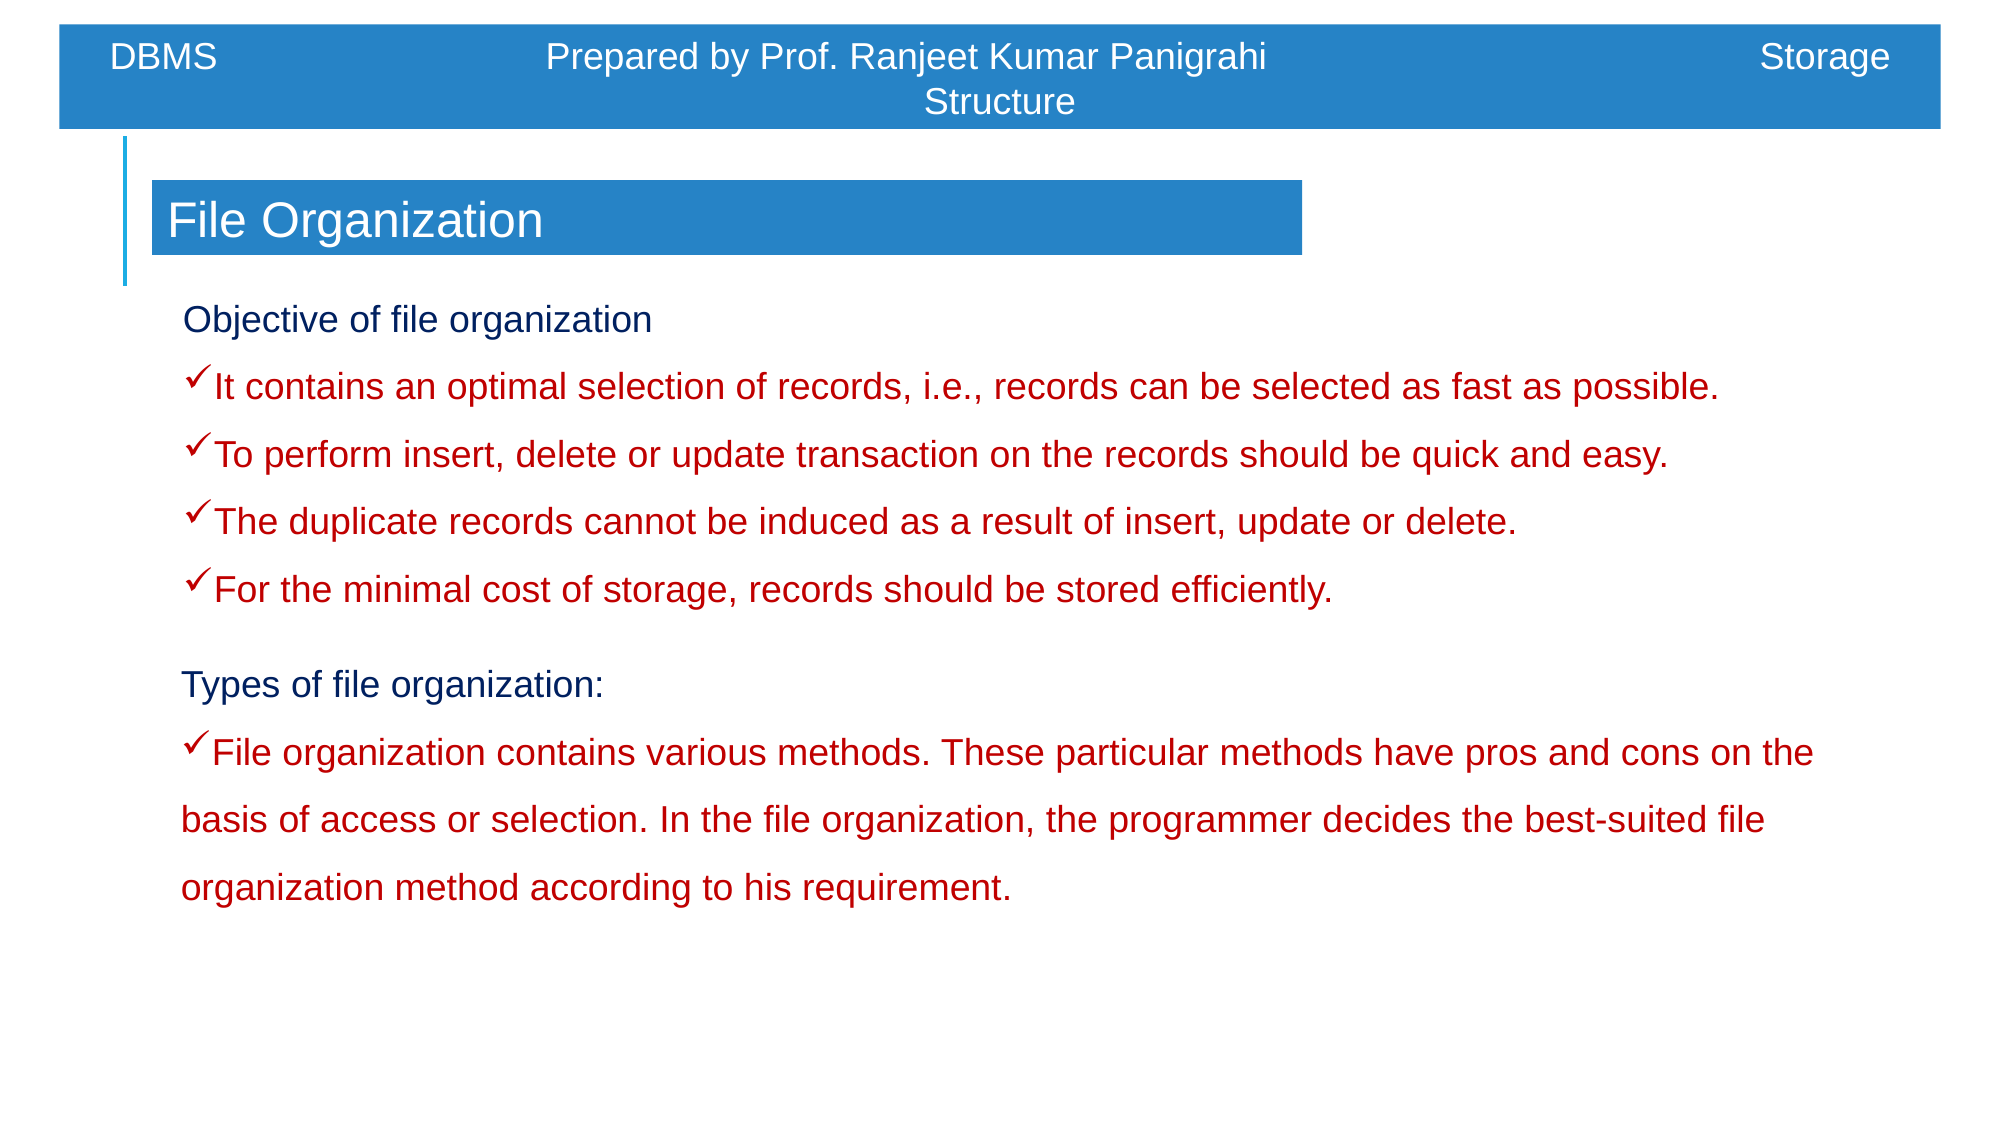

DBMS 		             Prepared by Prof. Ranjeet Kumar Panigrahi				Storage Structure
File Organization
Objective of file organization
It contains an optimal selection of records, i.e., records can be selected as fast as possible.
To perform insert, delete or update transaction on the records should be quick and easy.
The duplicate records cannot be induced as a result of insert, update or delete.
For the minimal cost of storage, records should be stored efficiently.
Types of file organization:
File organization contains various methods. These particular methods have pros and cons on the basis of access or selection. In the file organization, the programmer decides the best-suited file organization method according to his requirement.